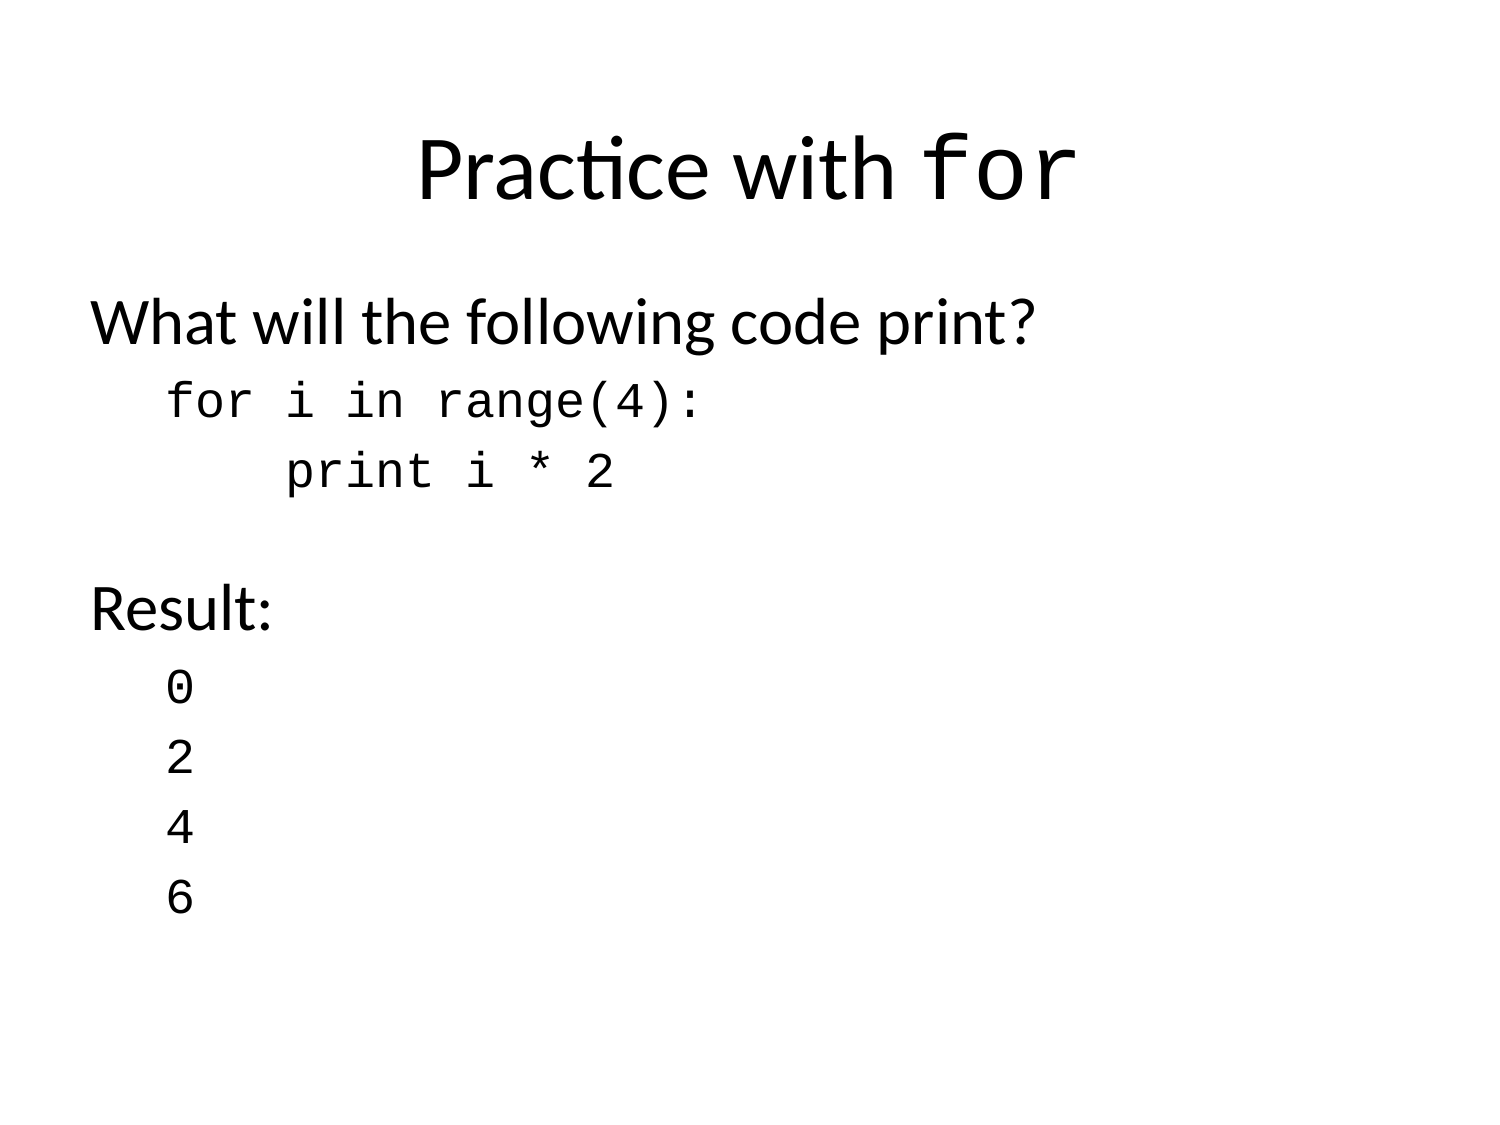

# Practice with for
What will the following code print?
for i in range(4):
    print i * 2

Result:
0
2
4
6